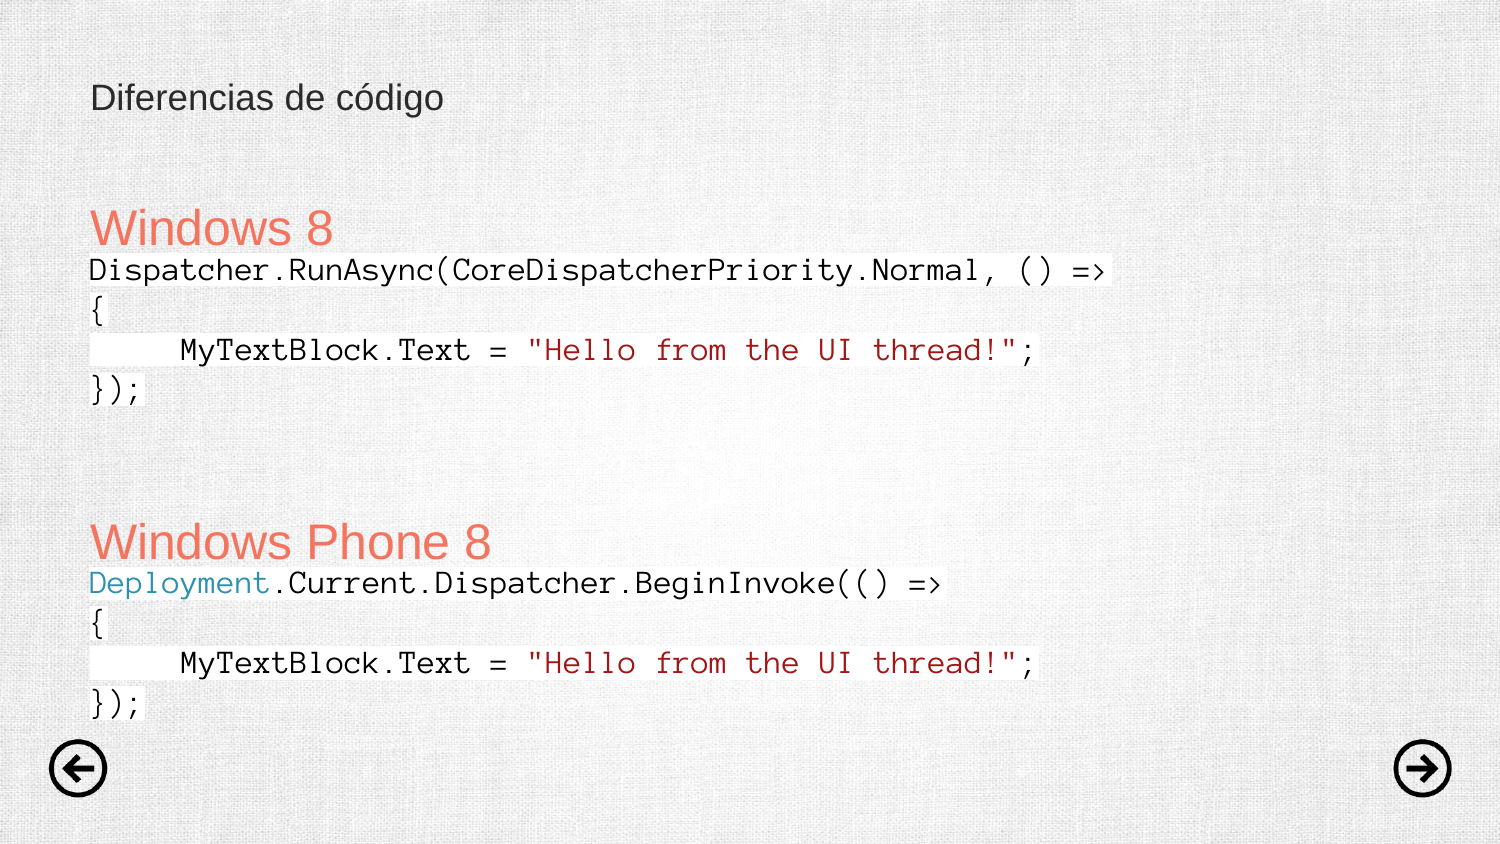

# Diferencias de código
Windows 8

Dispatcher.RunAsync(CoreDispatcherPriority.Normal, () =>
{
     MyTextBlock.Text = "Hello from the UI thread!";
});

Windows Phone 8

Deployment.Current.Dispatcher.BeginInvoke(() =>
{
     MyTextBlock.Text = "Hello from the UI thread!";
});